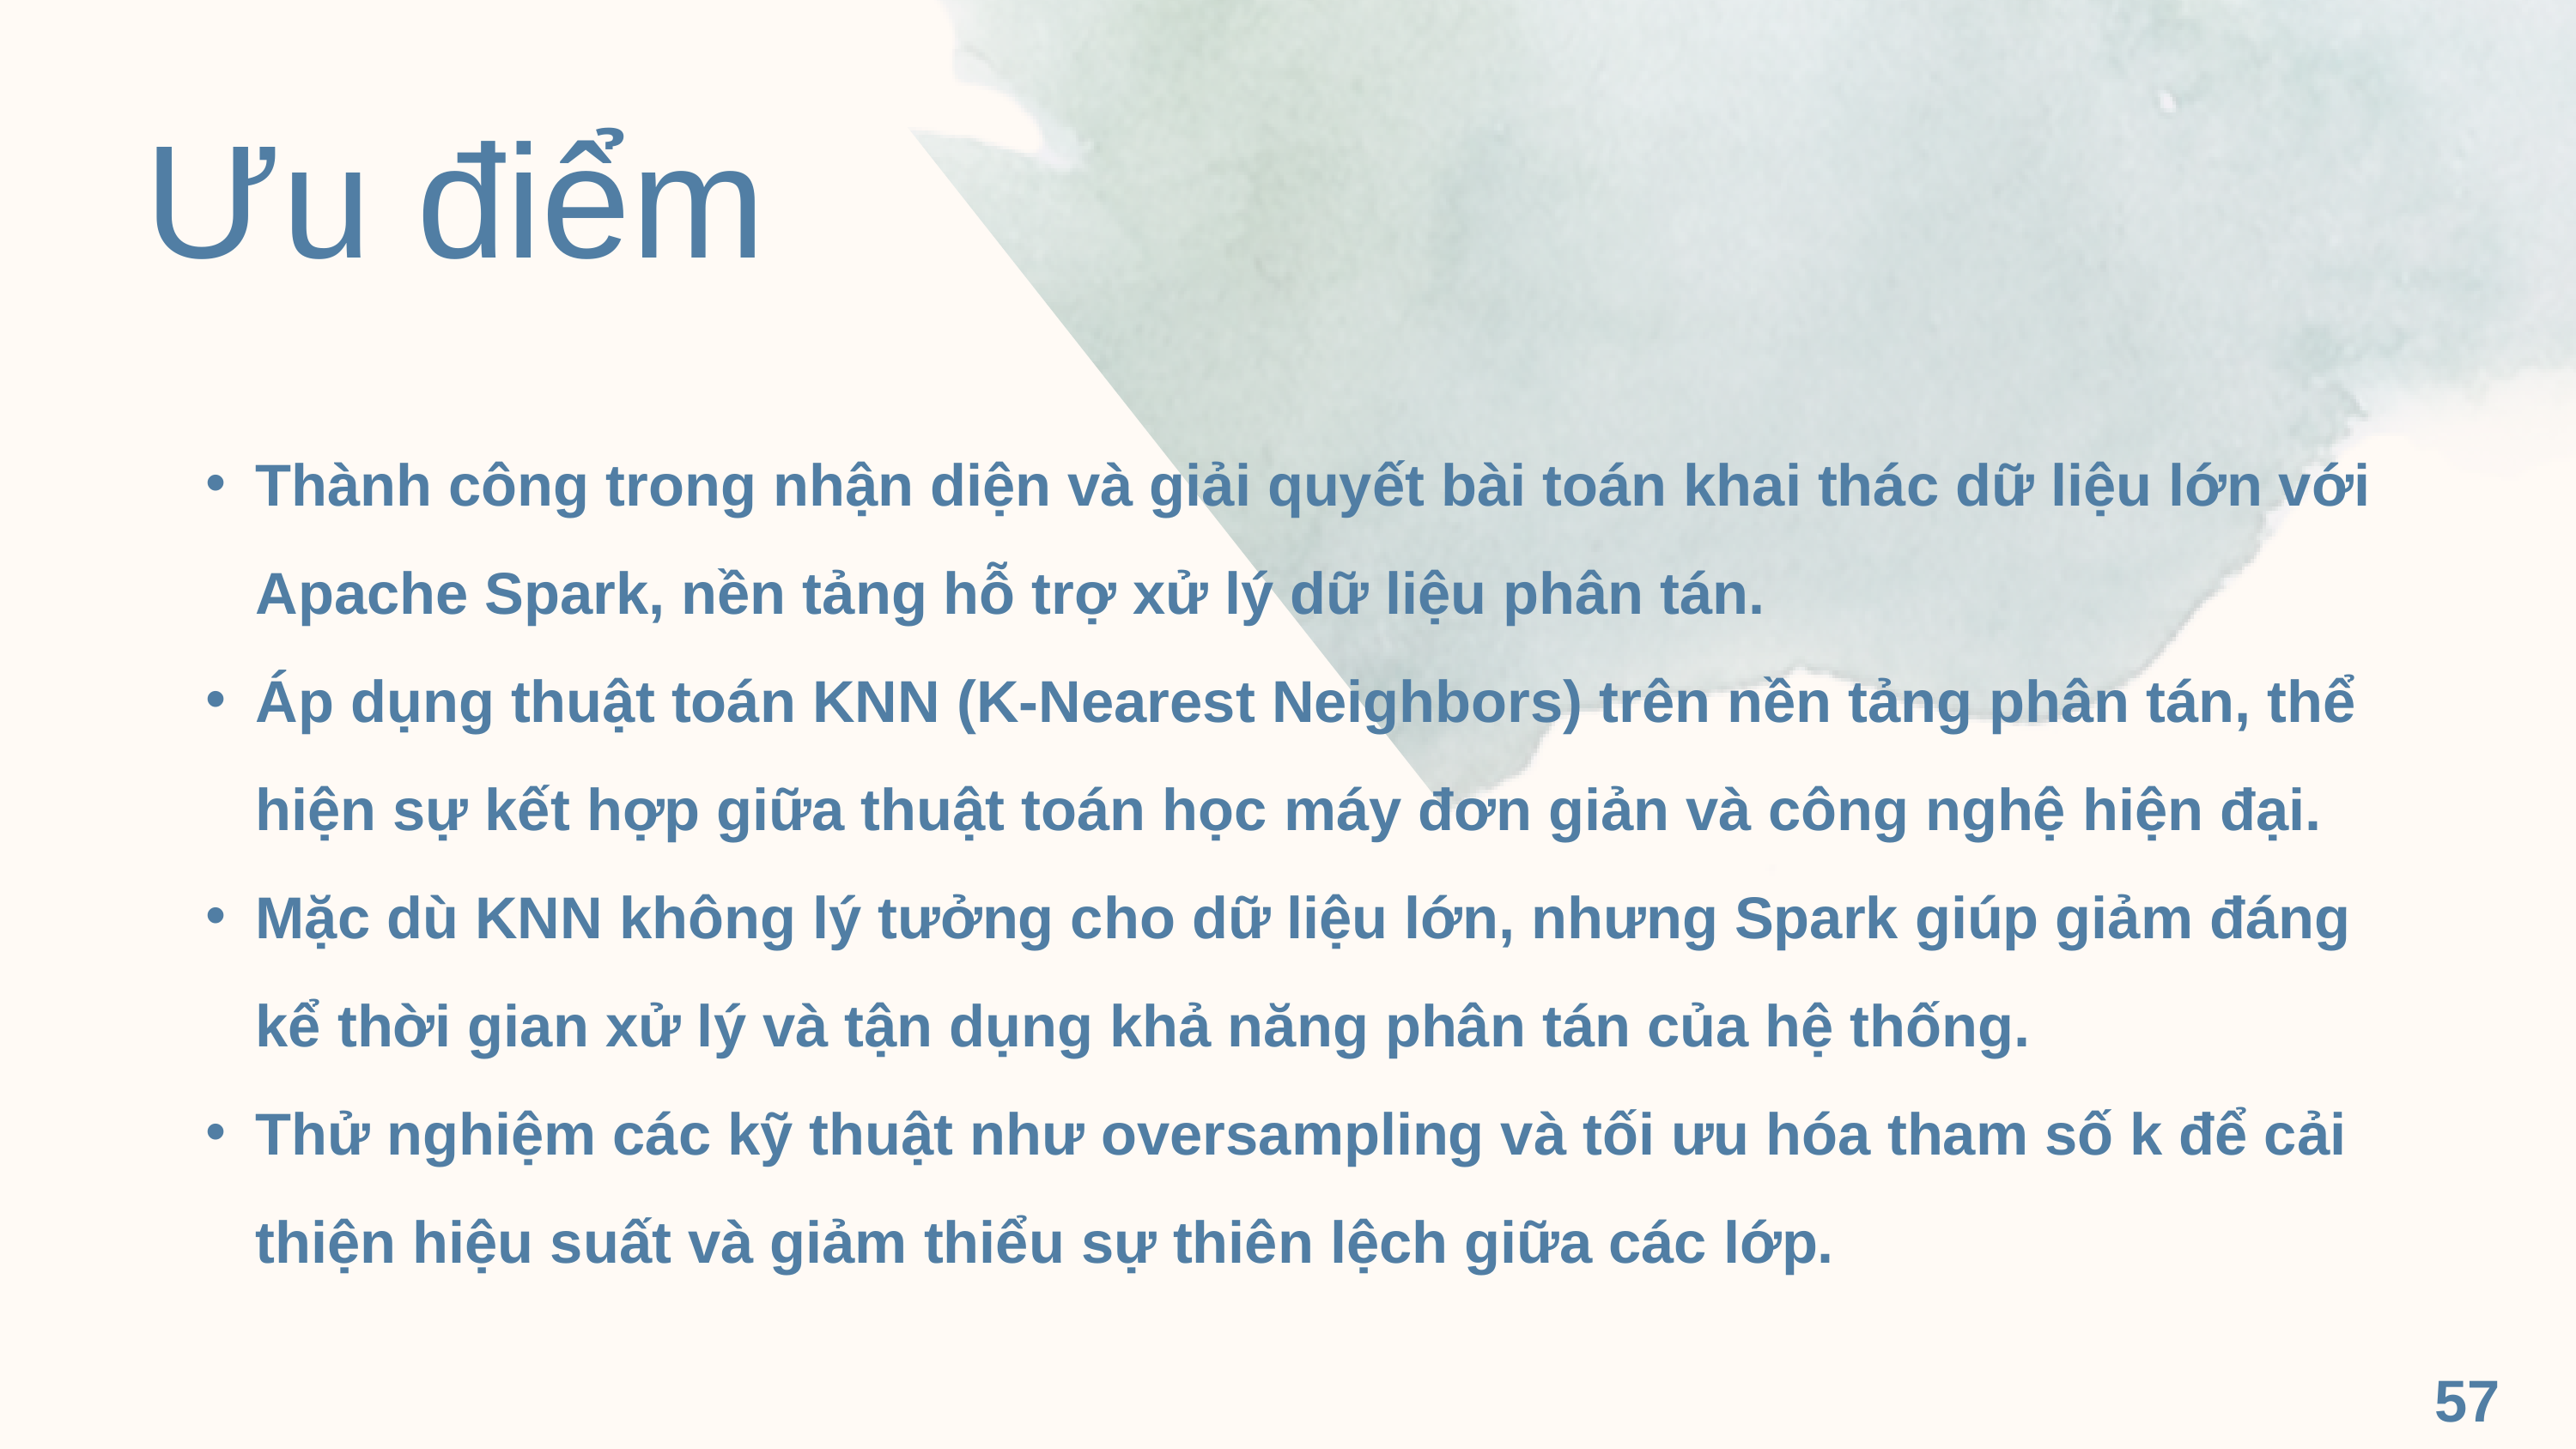

Ưu điểm
Thành công trong nhận diện và giải quyết bài toán khai thác dữ liệu lớn với Apache Spark, nền tảng hỗ trợ xử lý dữ liệu phân tán.
Áp dụng thuật toán KNN (K-Nearest Neighbors) trên nền tảng phân tán, thể hiện sự kết hợp giữa thuật toán học máy đơn giản và công nghệ hiện đại.
Mặc dù KNN không lý tưởng cho dữ liệu lớn, nhưng Spark giúp giảm đáng kể thời gian xử lý và tận dụng khả năng phân tán của hệ thống.
Thử nghiệm các kỹ thuật như oversampling và tối ưu hóa tham số k để cải thiện hiệu suất và giảm thiểu sự thiên lệch giữa các lớp.
57